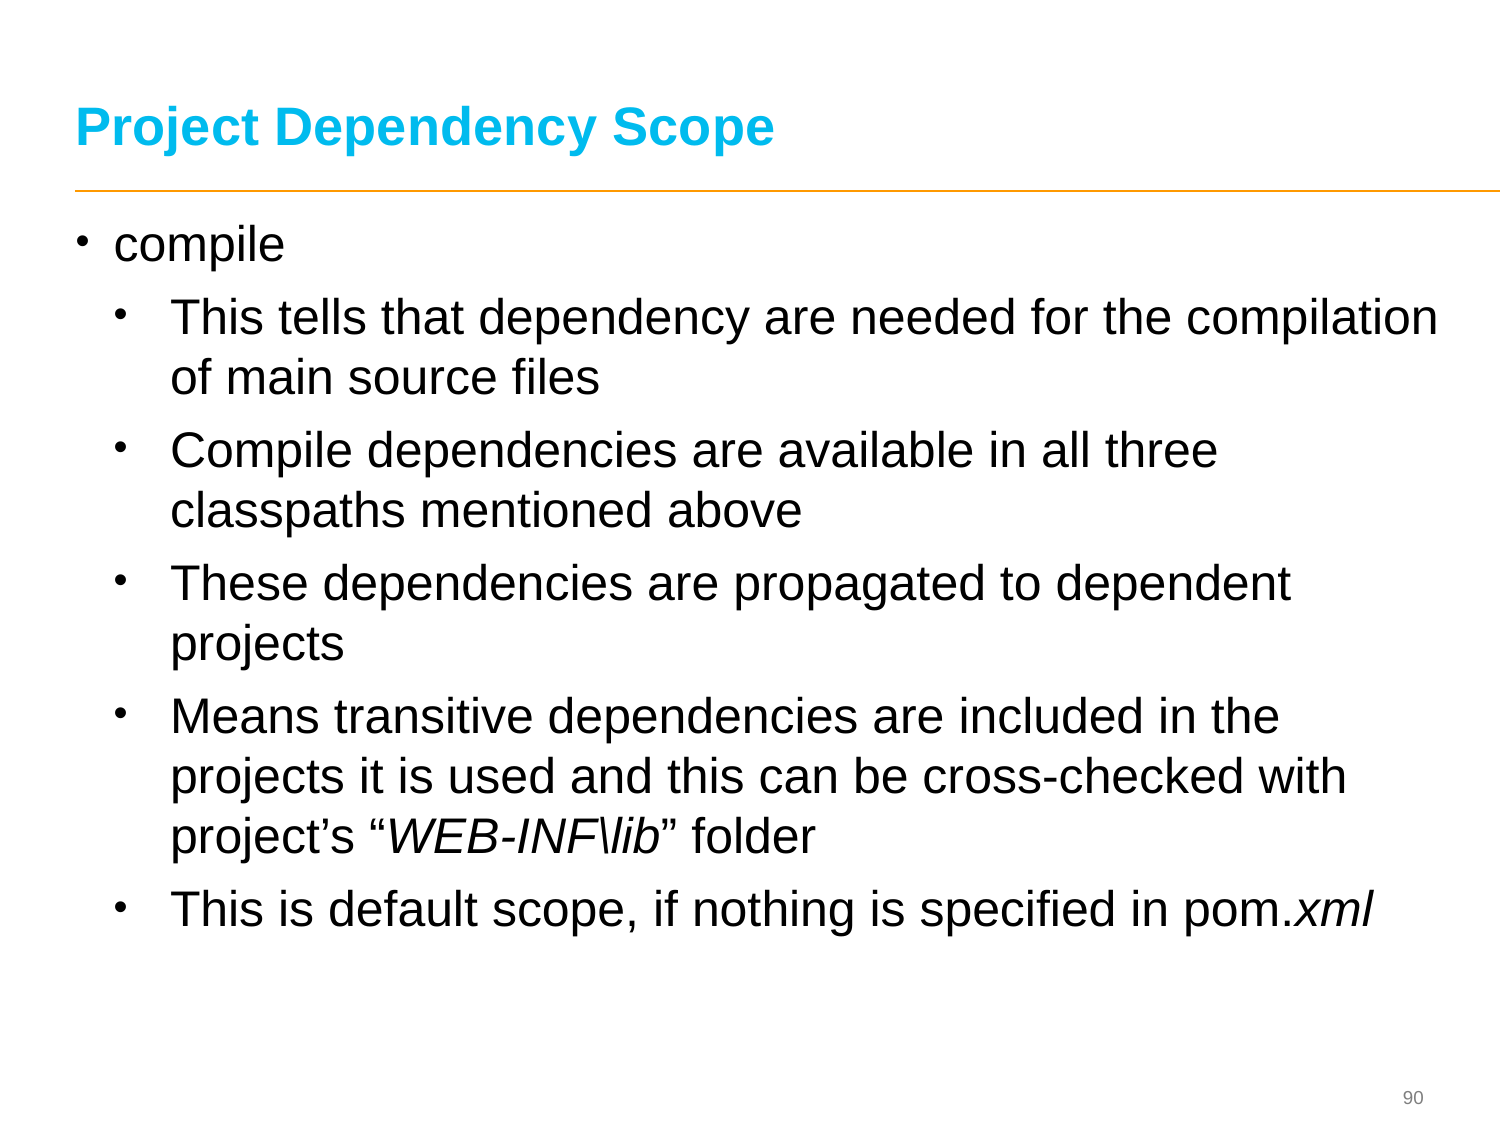

# Project Dependency Scope
compile
This tells that dependency are needed for the compilation of main source files
Compile dependencies are available in all three classpaths mentioned above
These dependencies are propagated to dependent projects
Means transitive dependencies are included in the projects it is used and this can be cross-checked with project’s “WEB-INF\lib” folder
This is default scope, if nothing is specified in pom.xml